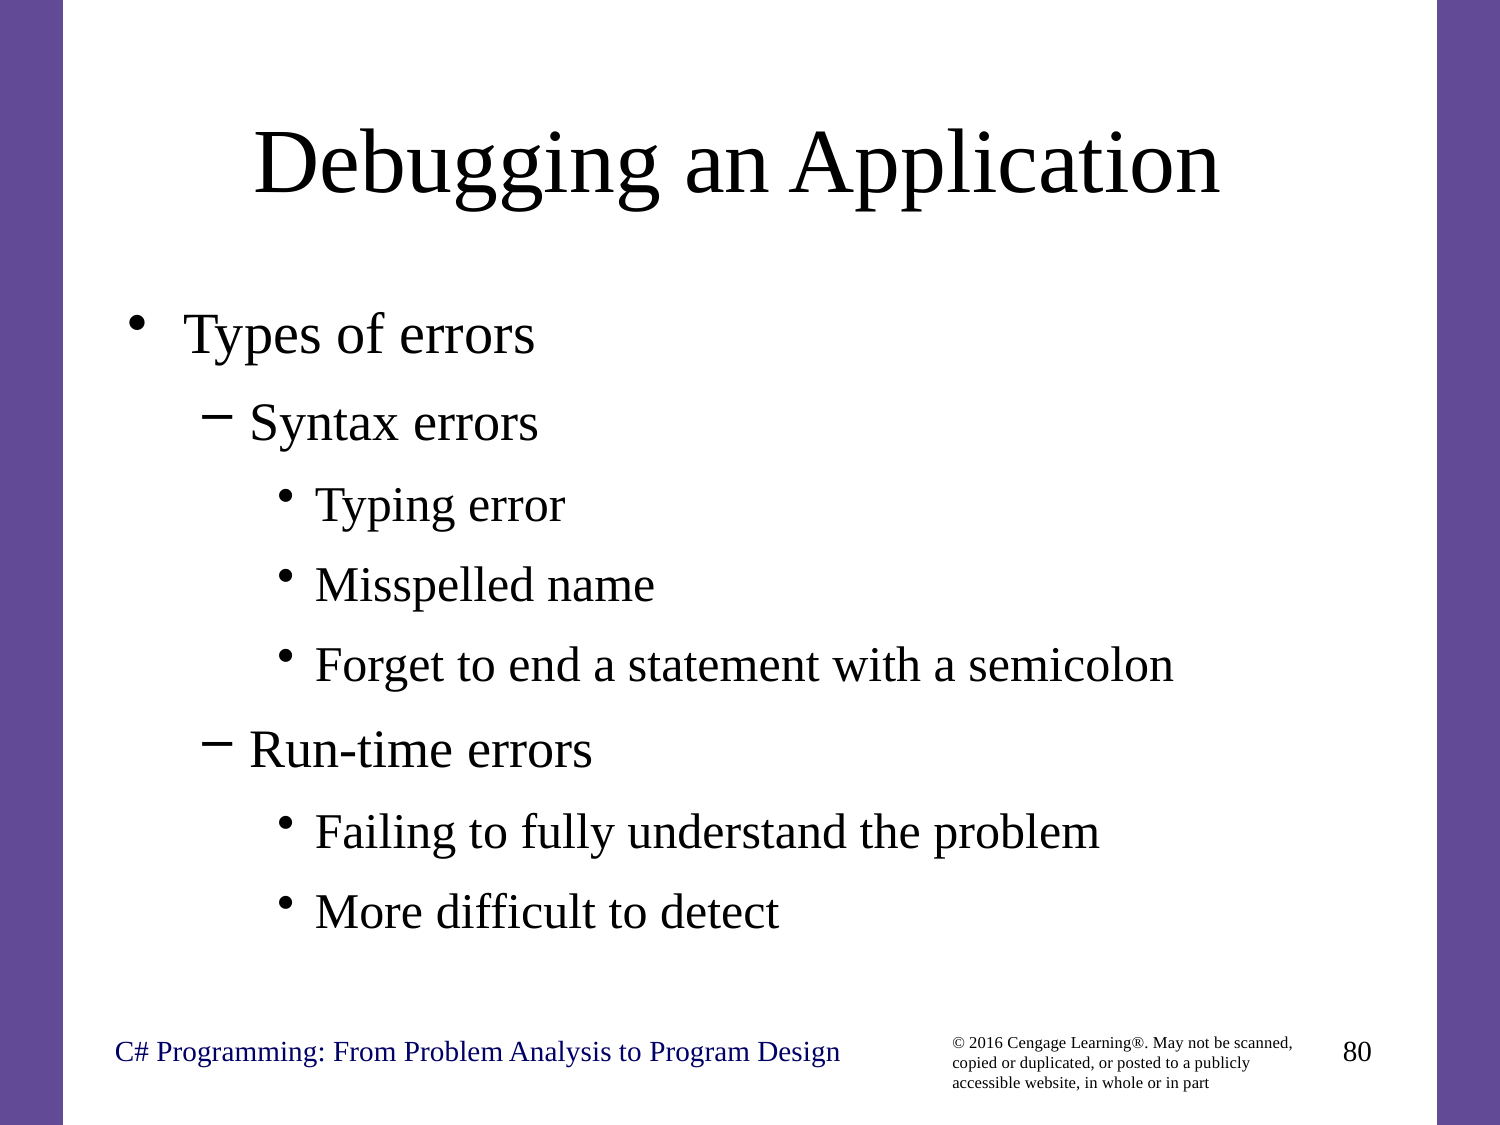

# Debugging an Application
Types of errors
Syntax errors
Typing error
Misspelled name
Forget to end a statement with a semicolon
Run-time errors
Failing to fully understand the problem
More difficult to detect
C# Programming: From Problem Analysis to Program Design

80